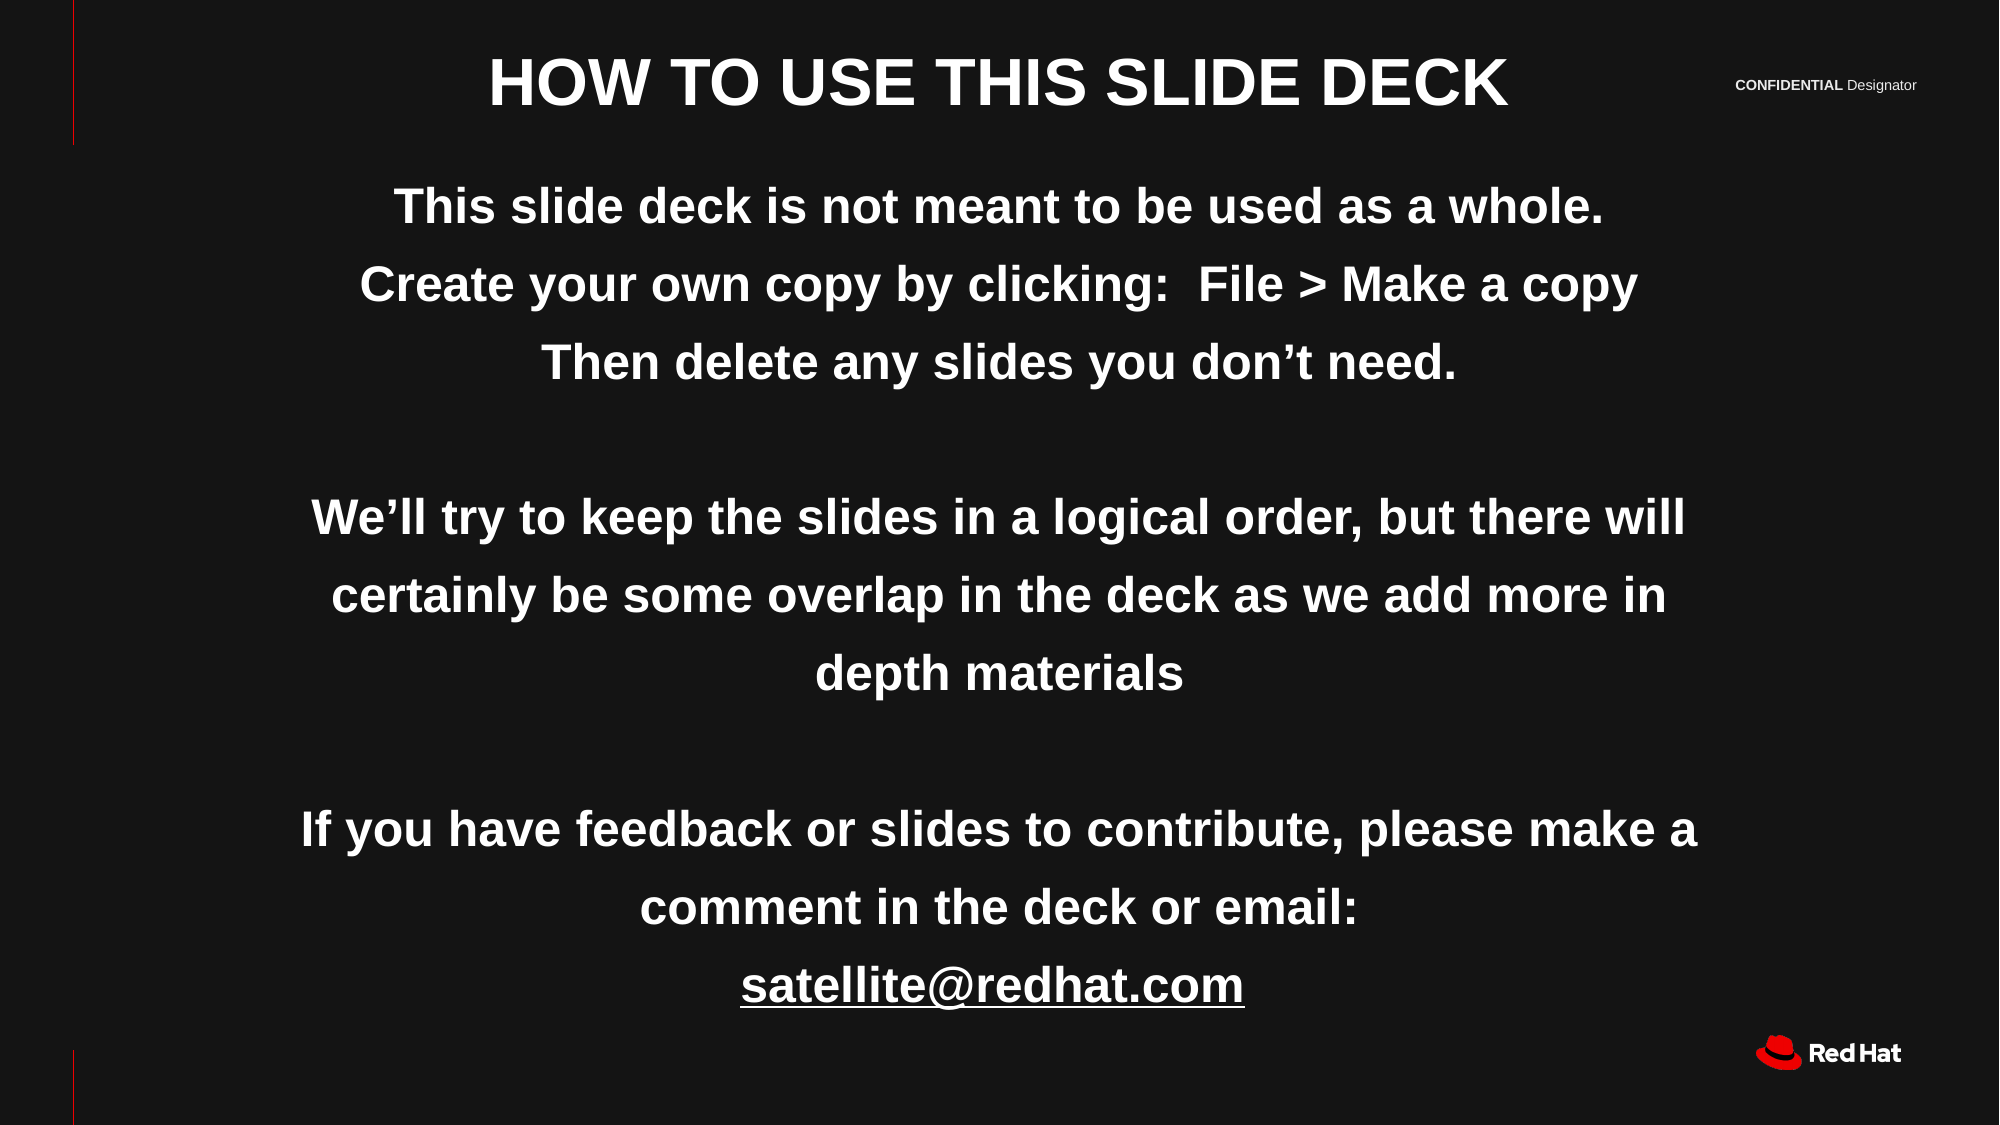

HOW TO USE THIS SLIDE DECK
# This slide deck is not meant to be used as a whole.
Create your own copy by clicking:  File > Make a copy
Then delete any slides you don’t need.

We’ll try to keep the slides in a logical order, but there will certainly be some overlap in the deck as we add more in depth materials

If you have feedback or slides to contribute, please make a comment in the deck or email:
satellite@redhat.com